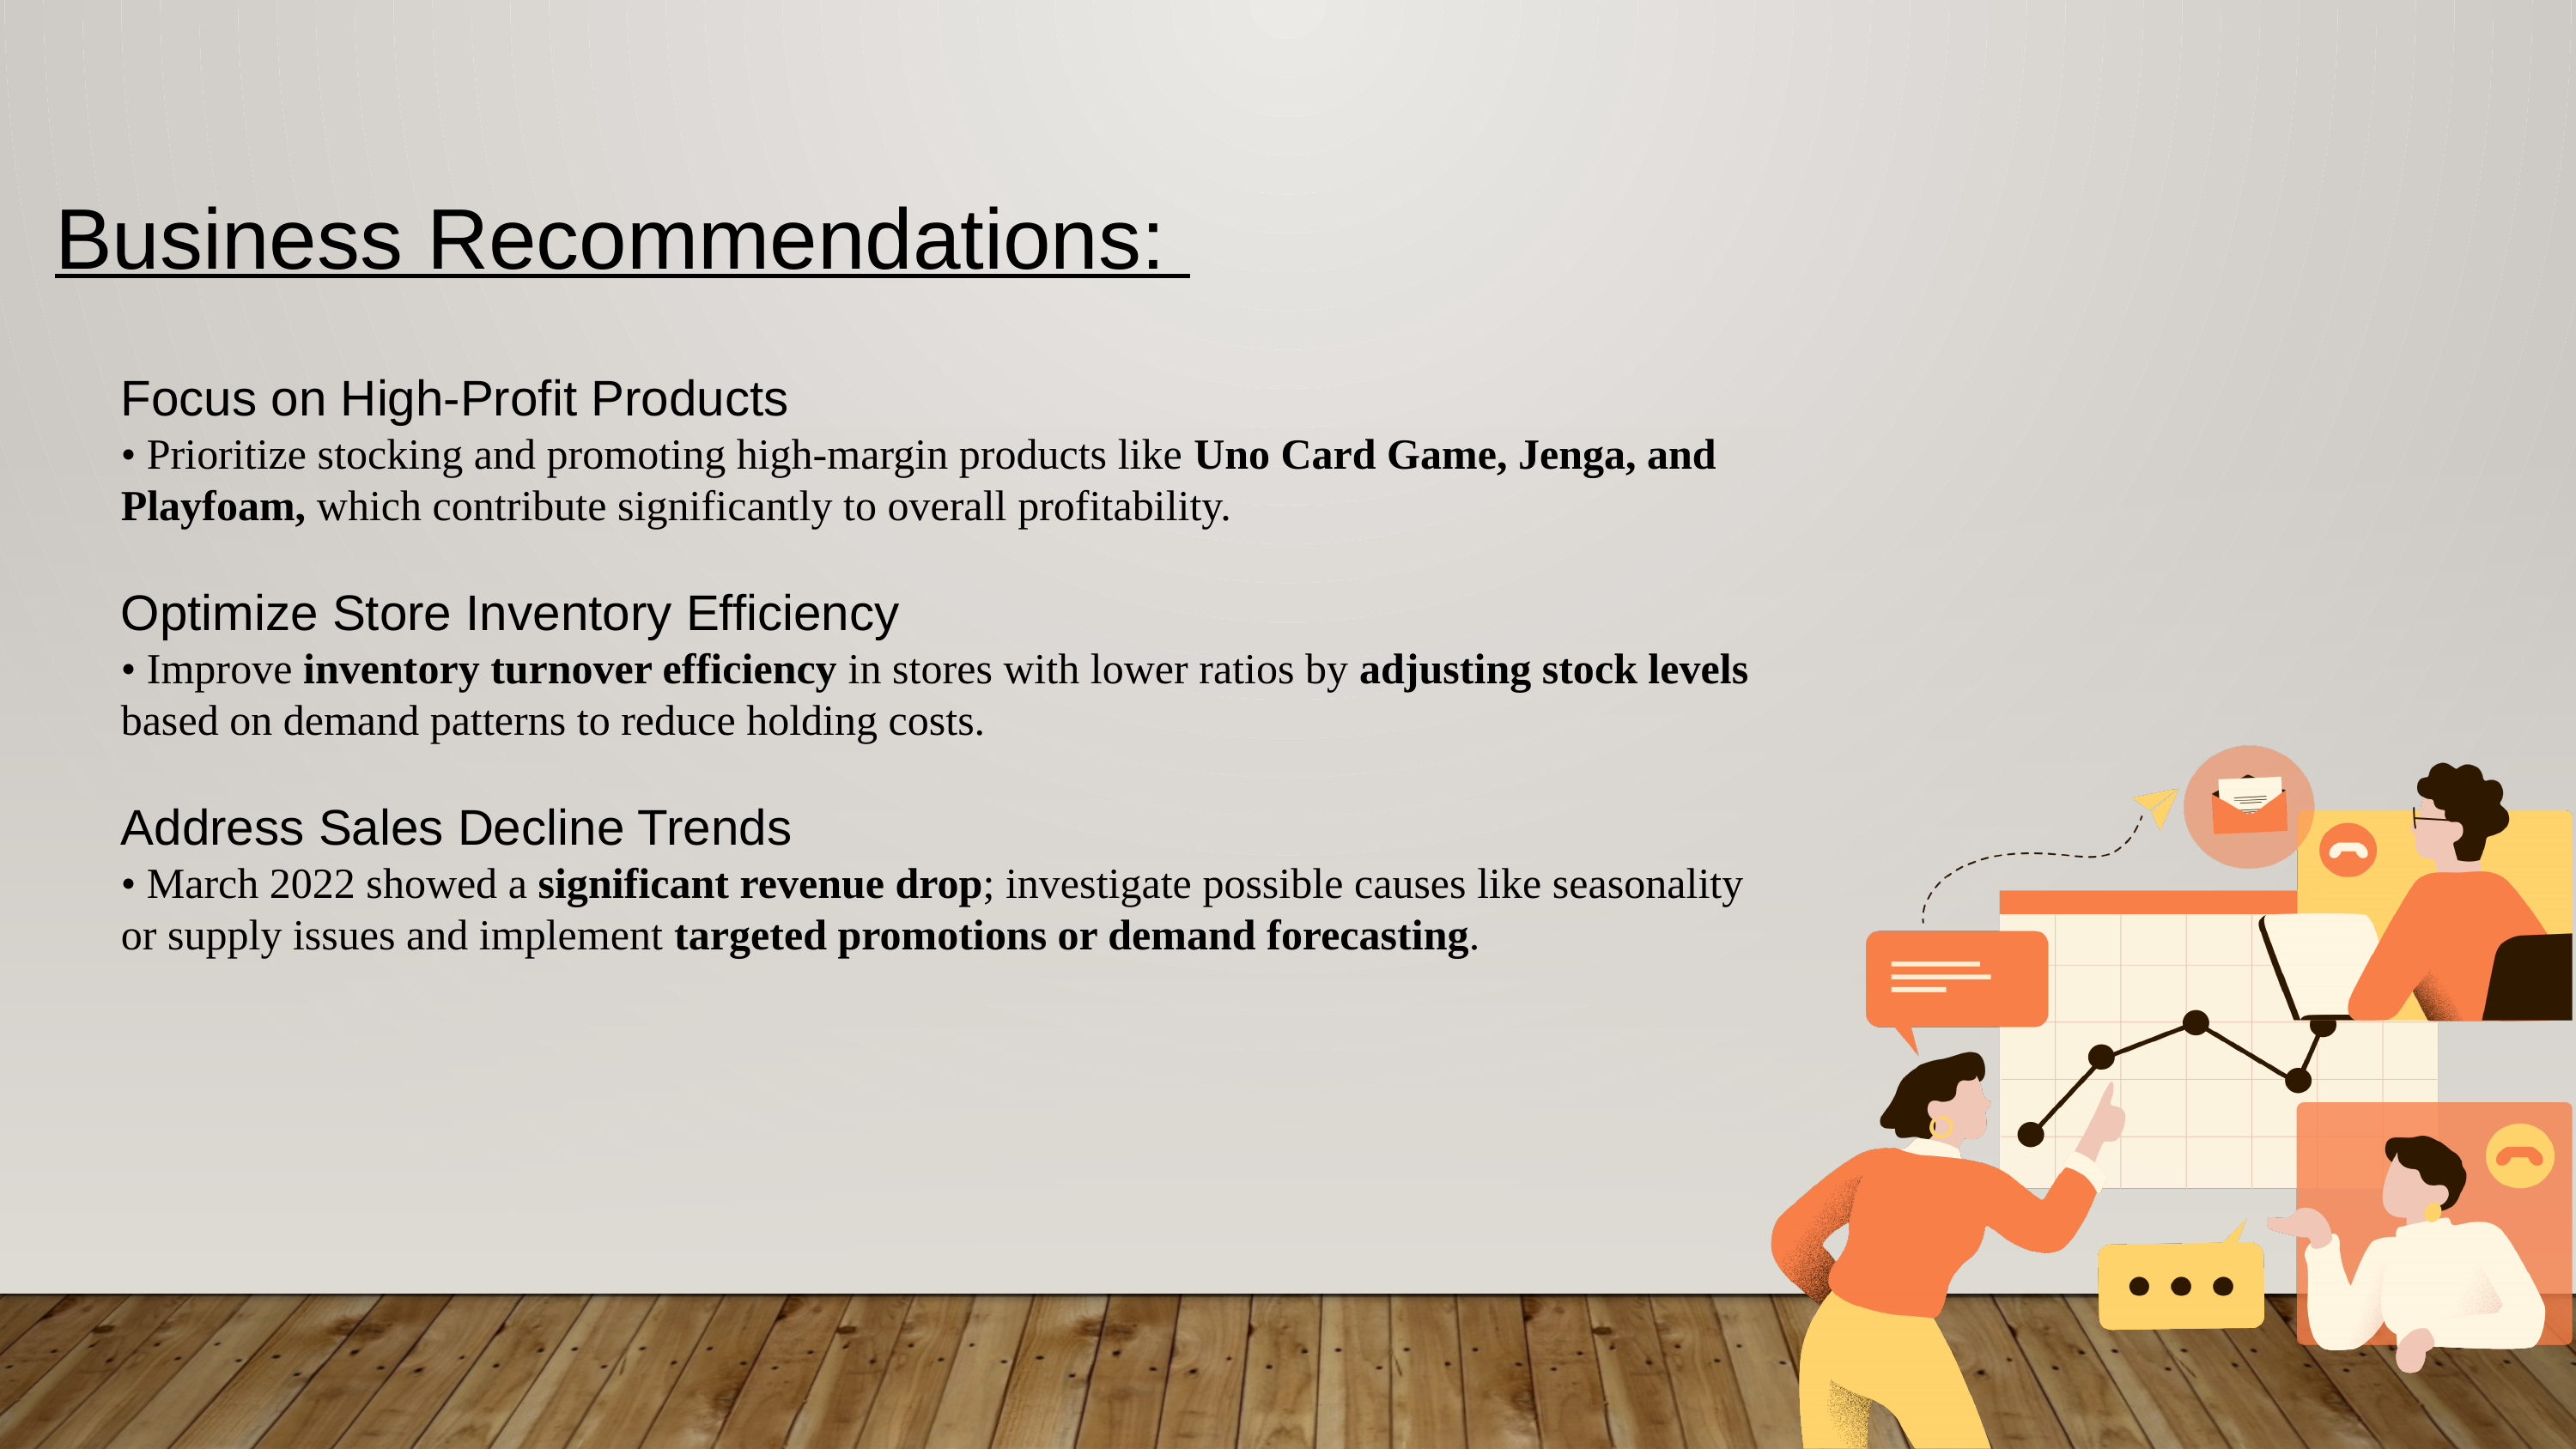

Business Recommendations:
Focus on High-Profit Products
• Prioritize stocking and promoting high-margin products like Uno Card Game, Jenga, and Playfoam, which contribute significantly to overall profitability.

Optimize Store Inventory Efficiency
• Improve inventory turnover efficiency in stores with lower ratios by adjusting stock levels based on demand patterns to reduce holding costs.

Address Sales Decline Trends
• March 2022 showed a significant revenue drop; investigate possible causes like seasonality or supply issues and implement targeted promotions or demand forecasting.